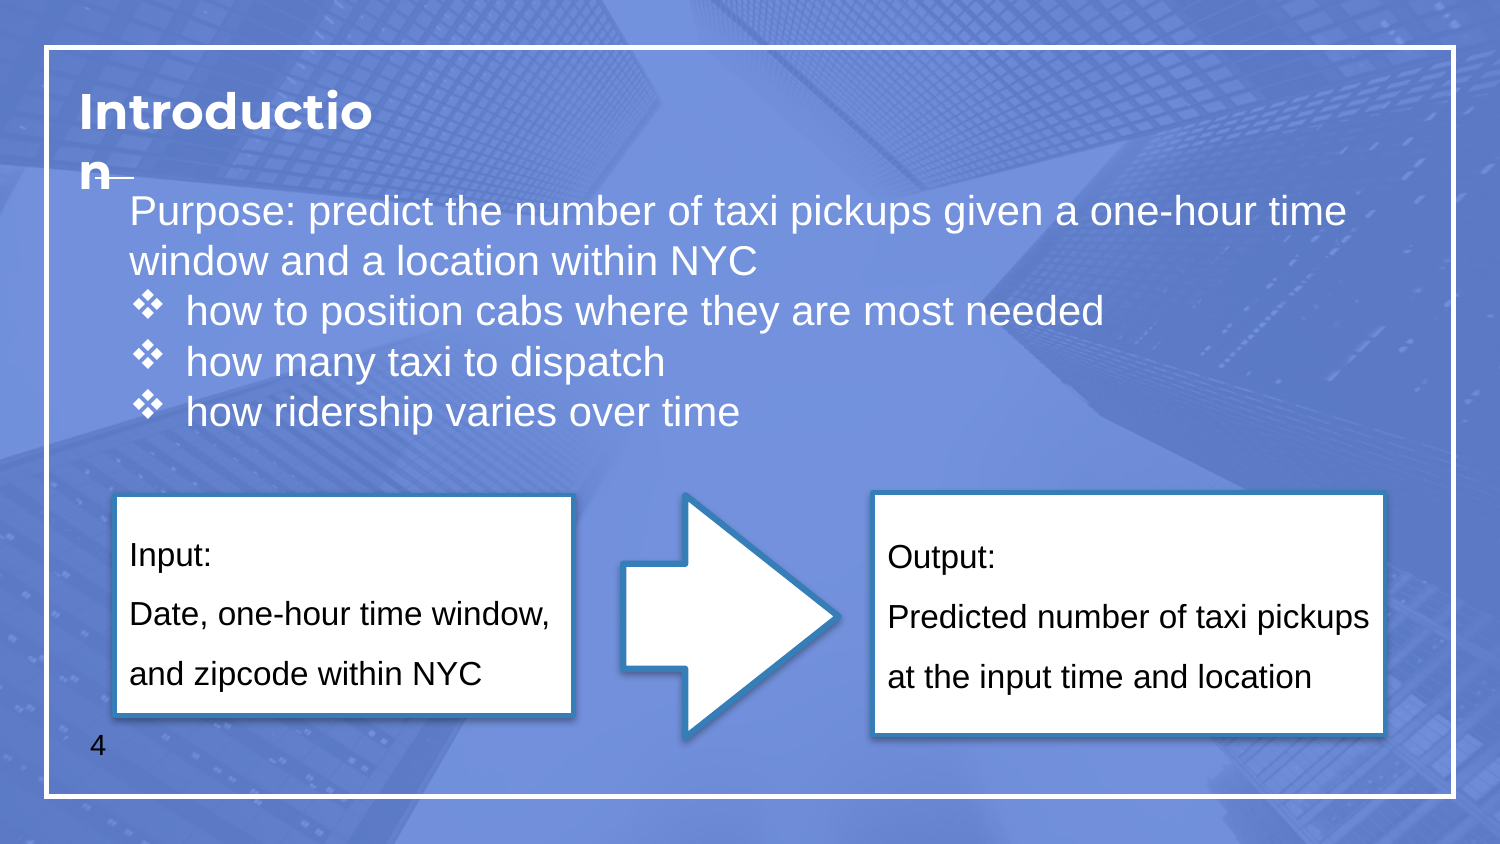

# Introduction
Purpose: predict the number of taxi pickups given a one-hour time window and a location within NYC
how to position cabs where they are most needed
how many taxi to dispatch
how ridership varies over time

Output:
Predicted number of taxi pickups at the input time and location Output:
Predicted number of taxi pickups at the input time

Input:
Date, one-hour time window,
and zipcode within NYC

Output:
Predicted number of taxi pickups at the input time and location
4